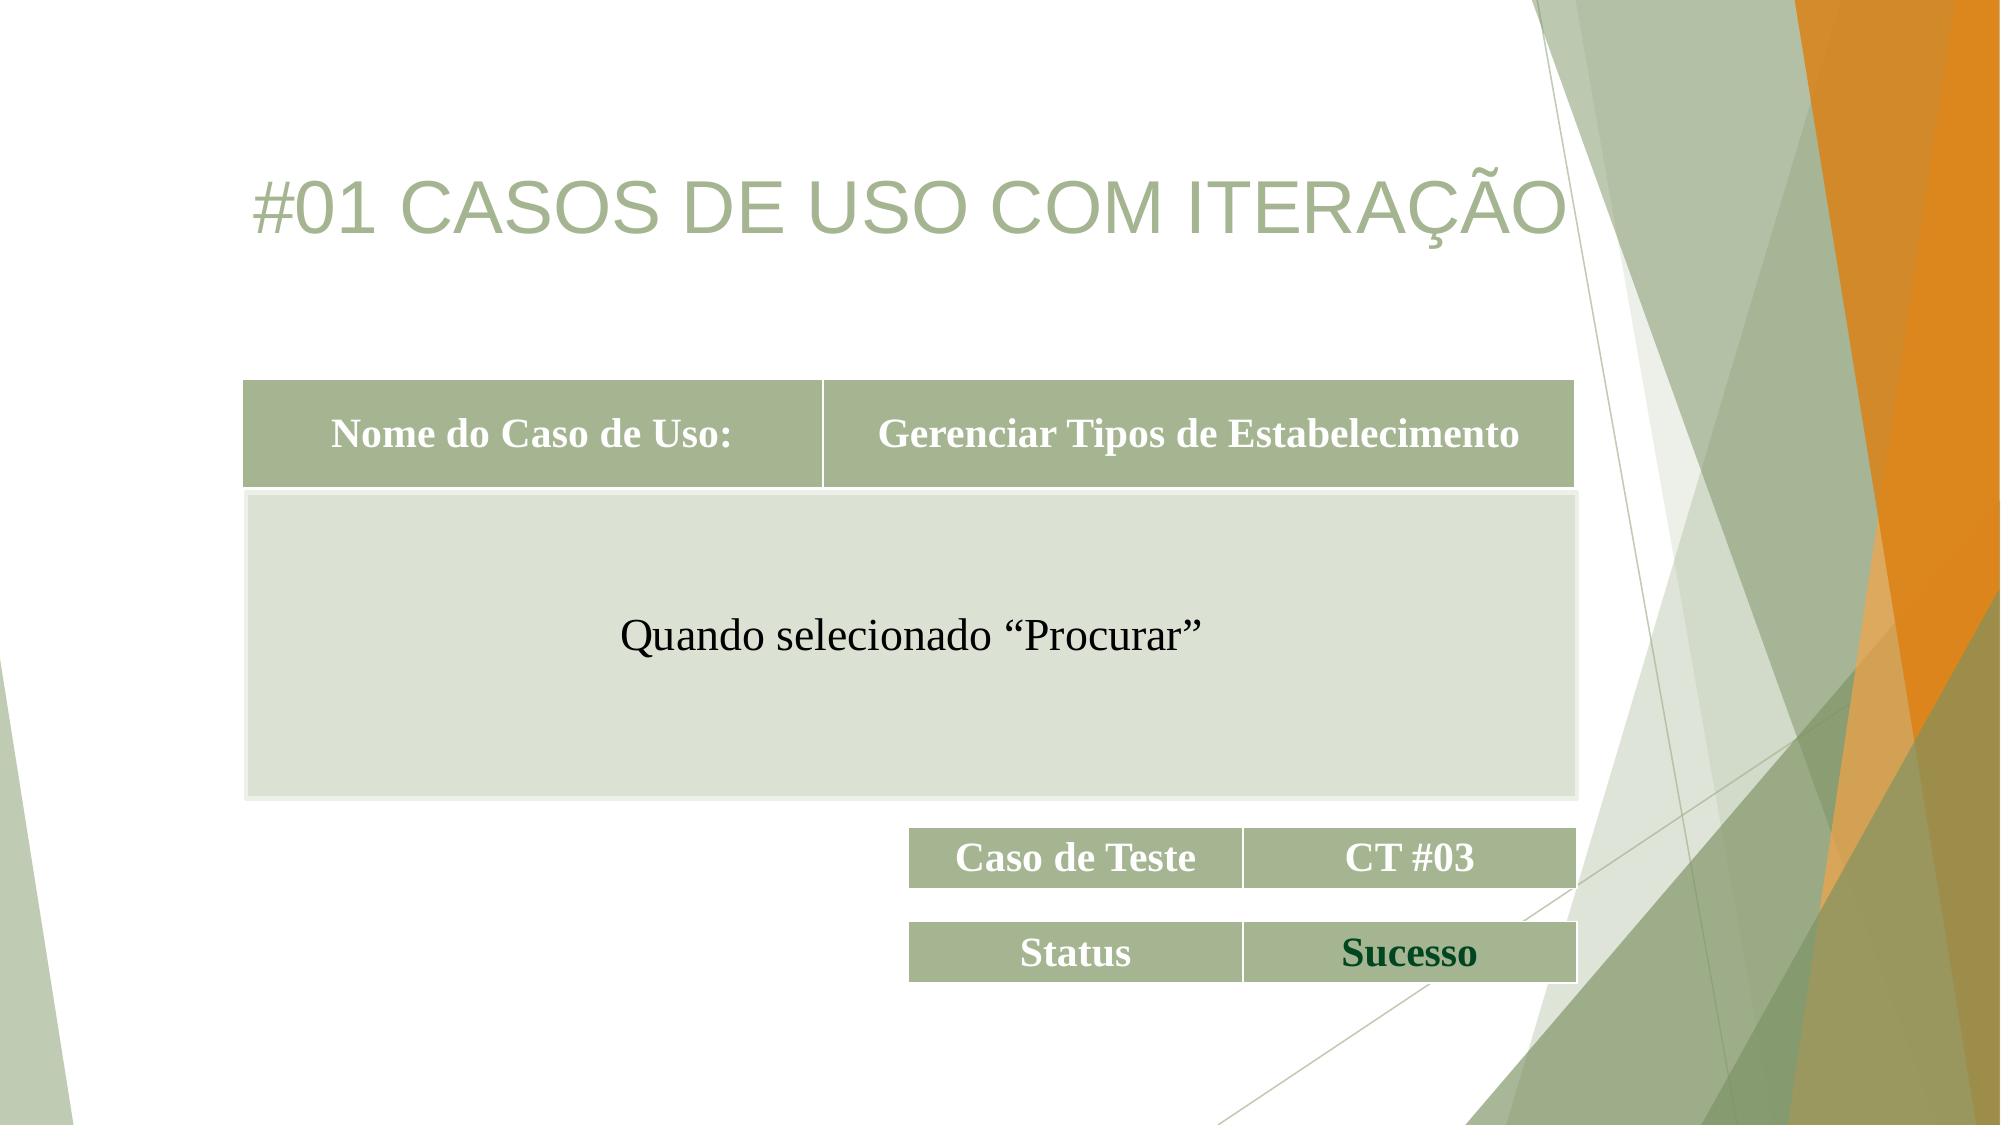

#01 CASOS DE USO COM ITERAÇÃO
| Nome do Caso de Uso: | Gerenciar Tipos de Estabelecimento |
| --- | --- |

Quando selecionado “Procurar”

| Caso de Teste | CT #03 |
| --- | --- |
| Status | Sucesso |
| --- | --- |